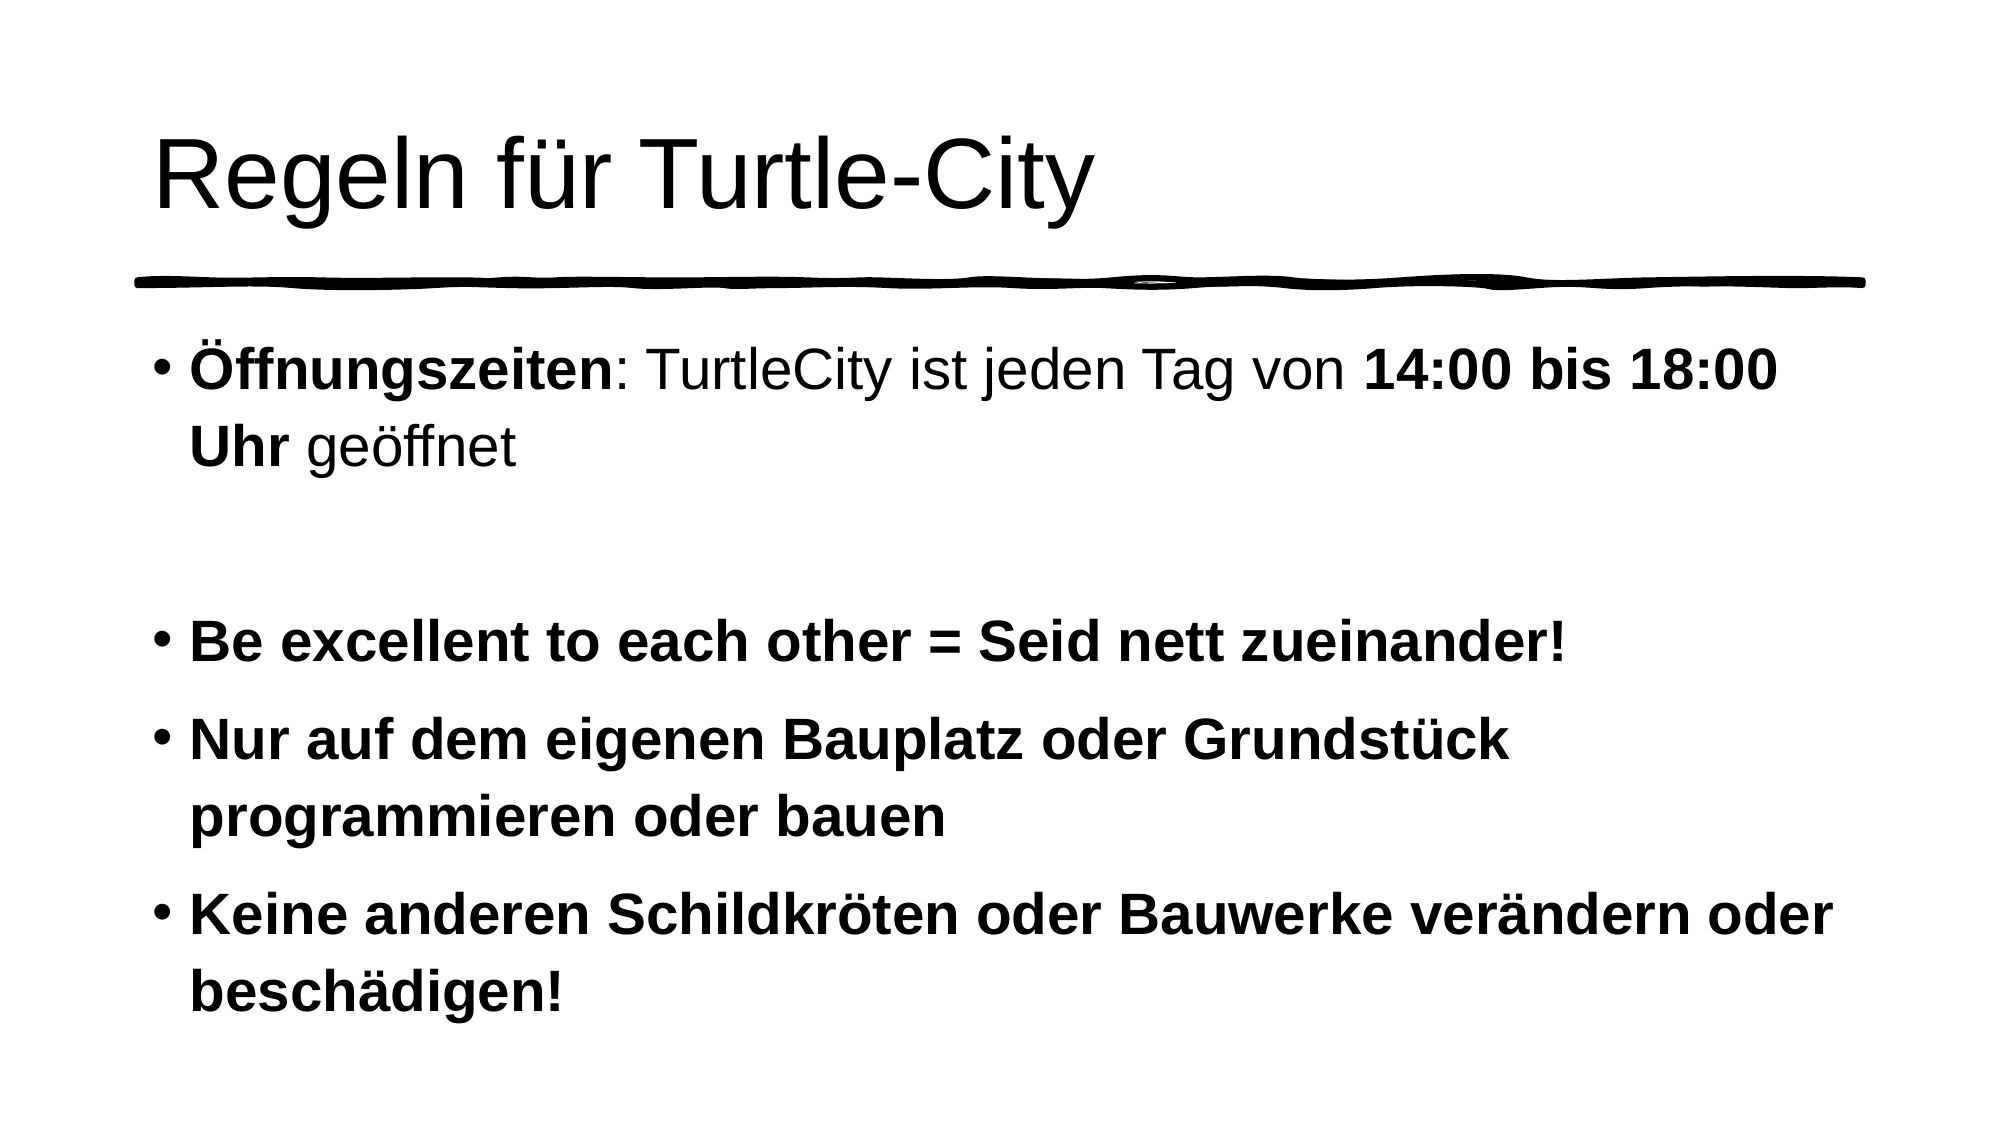

# Regeln für Turtle-City
Öffnungszeiten: TurtleCity ist jeden Tag von 14:00 bis 18:00 Uhr geöffnet

Be excellent to each other = Seid nett zueinander!
Nur auf dem eigenen Bauplatz oder Grundstück programmieren oder bauen
Keine anderen Schildkröten oder Bauwerke verändern oder beschädigen!